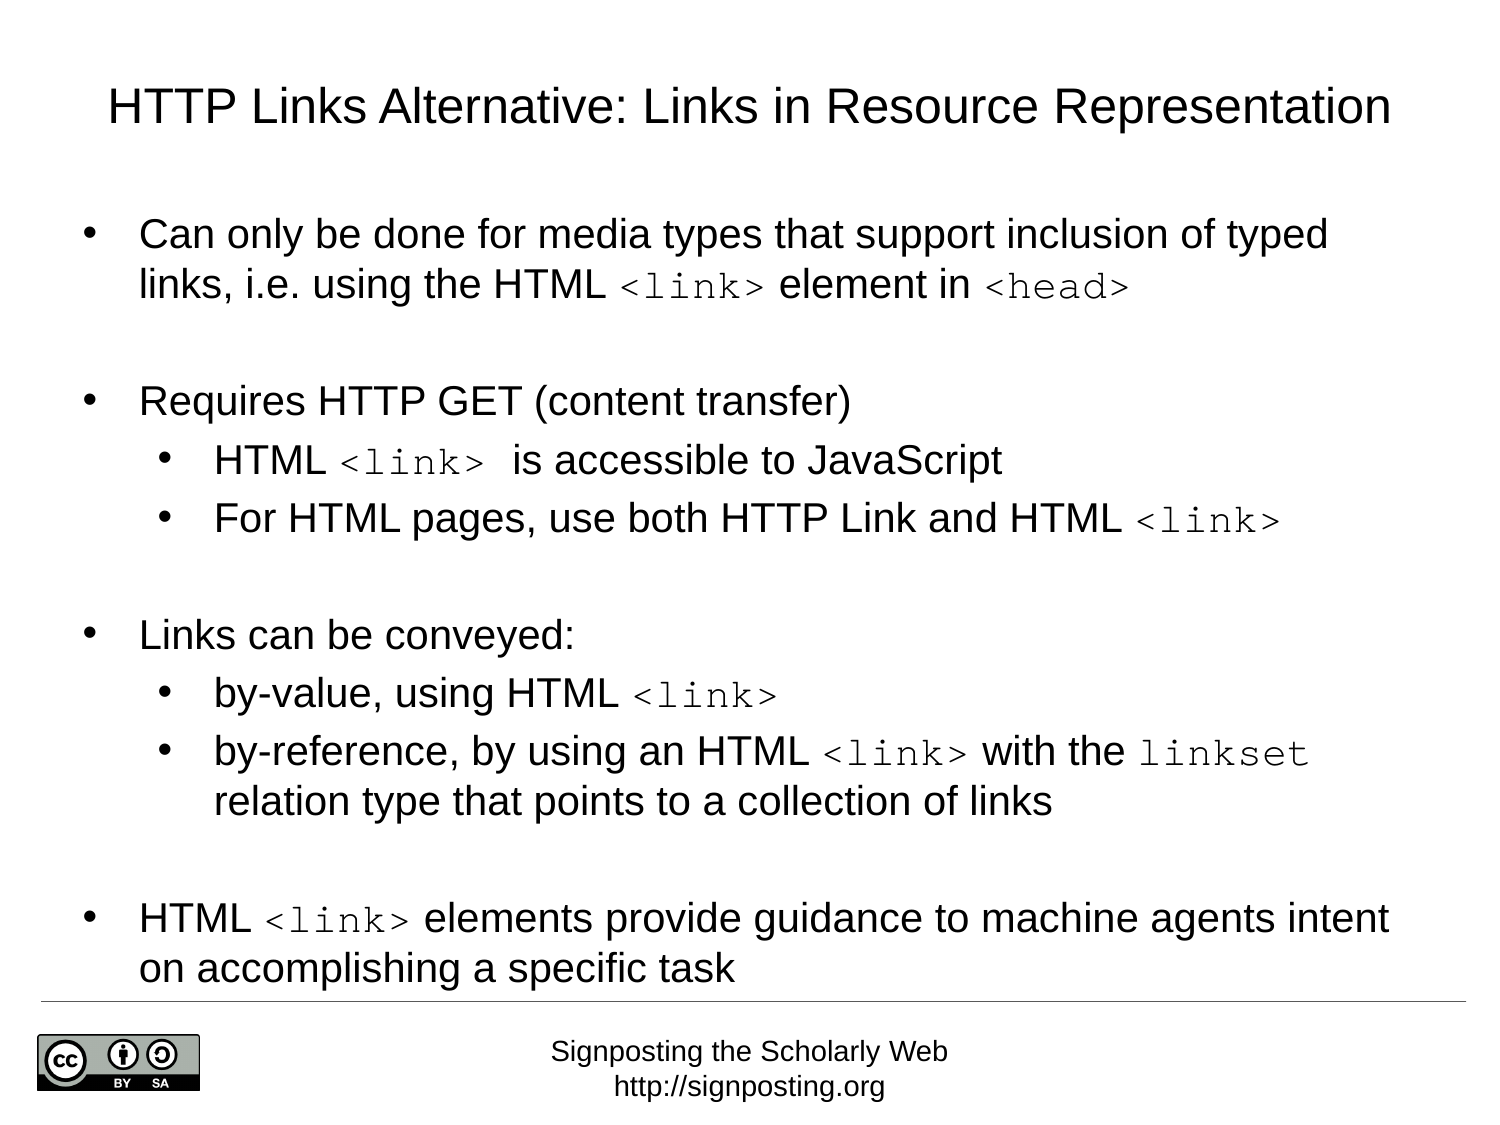

# HTTP Links Alternative: Links in Resource Representation
Can only be done for media types that support inclusion of typed links, i.e. using the HTML <link> element in <head>

Requires HTTP GET (content transfer)
HTML <link> is accessible to JavaScript
For HTML pages, use both HTTP Link and HTML <link>

Links can be conveyed:
by-value, using HTML <link>
by-reference, by using an HTML <link> with the linkset relation type that points to a collection of links

HTML <link> elements provide guidance to machine agents intent on accomplishing a specific task